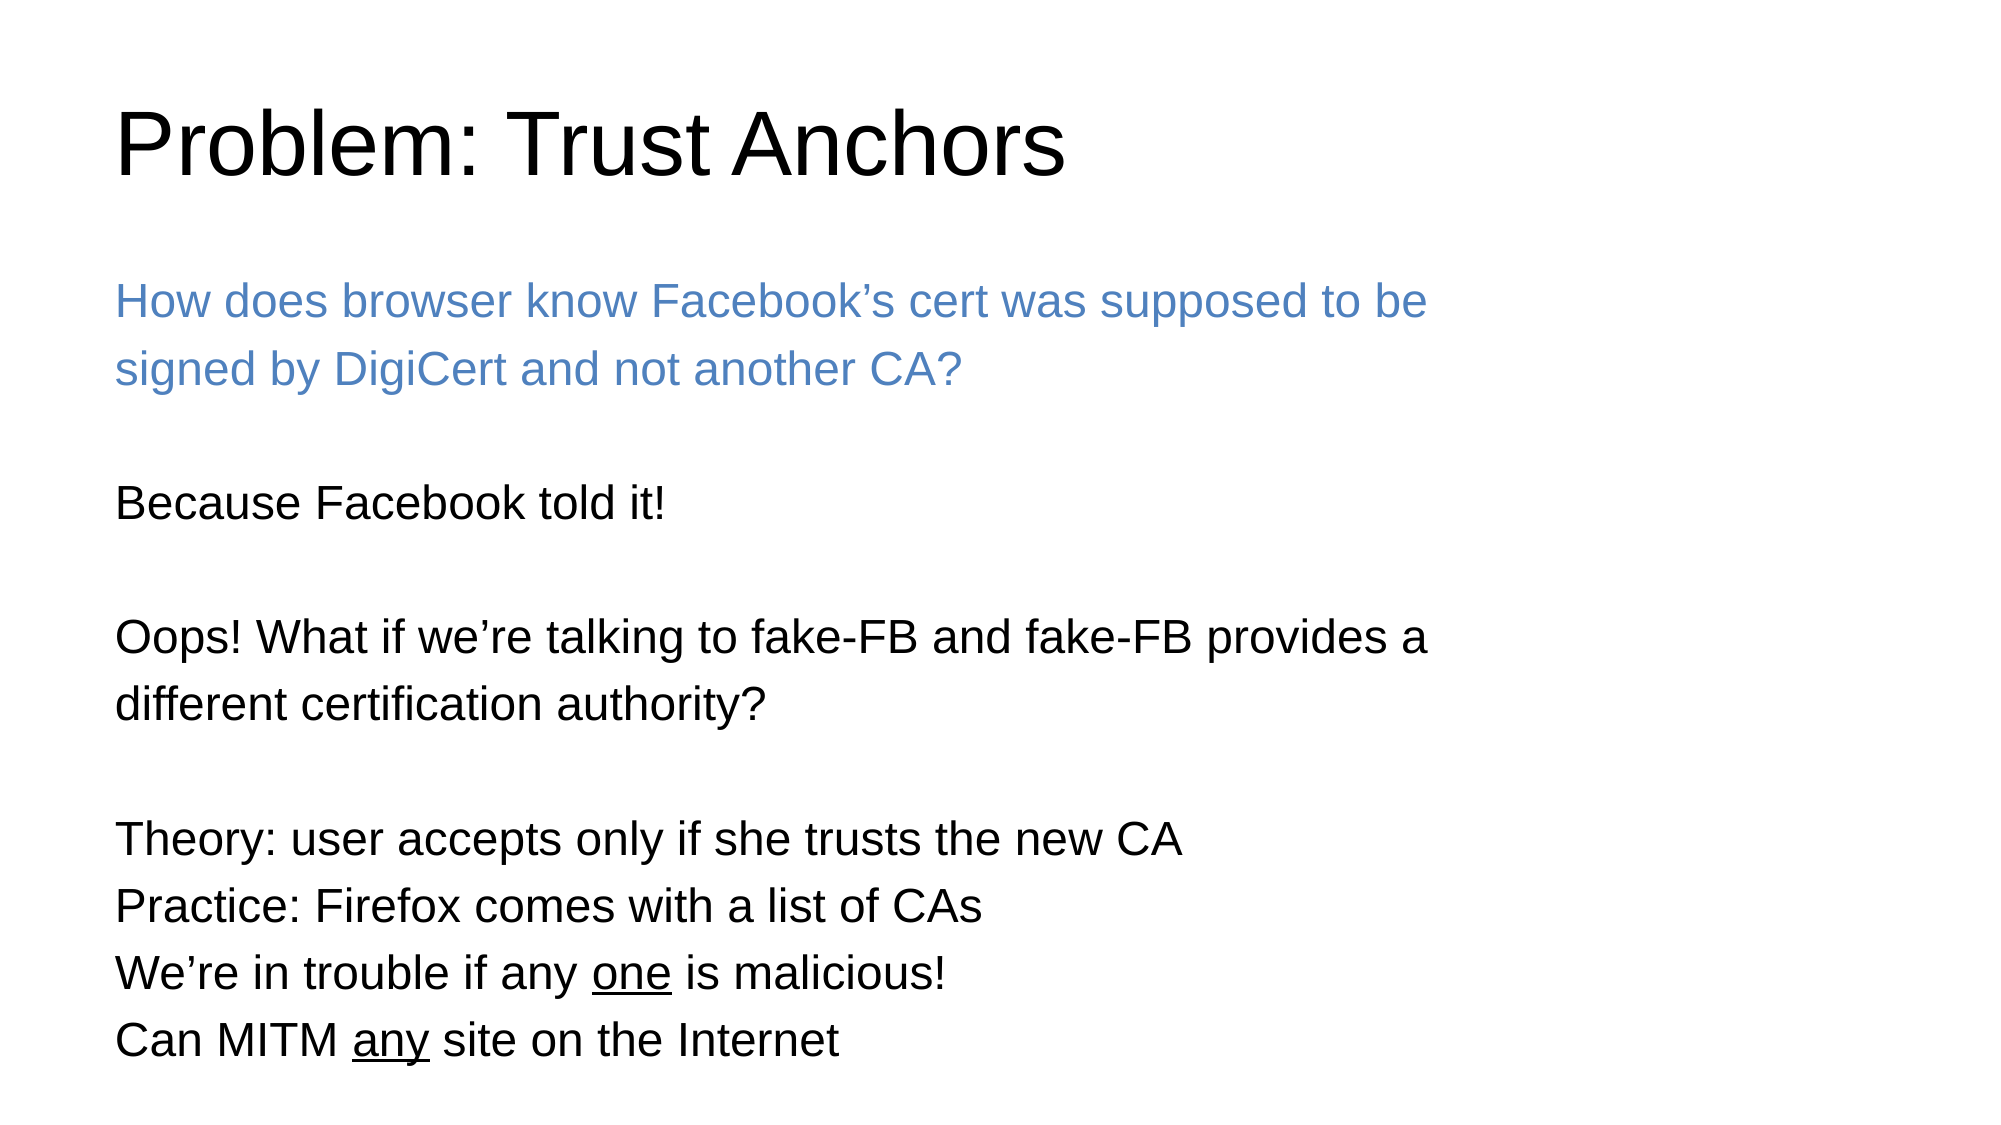

# Problem: Trust Anchors
How does browser know Facebook’s cert was supposed to be
signed by DigiCert and not another CA?

Because Facebook told it!

Oops! What if we’re talking to fake-FB and fake-FB provides a
different certification authority?

Theory: user accepts only if she trusts the new CA
Practice: Firefox comes with a list of CAs
We’re in trouble if any one is malicious!
Can MITM any site on the Internet